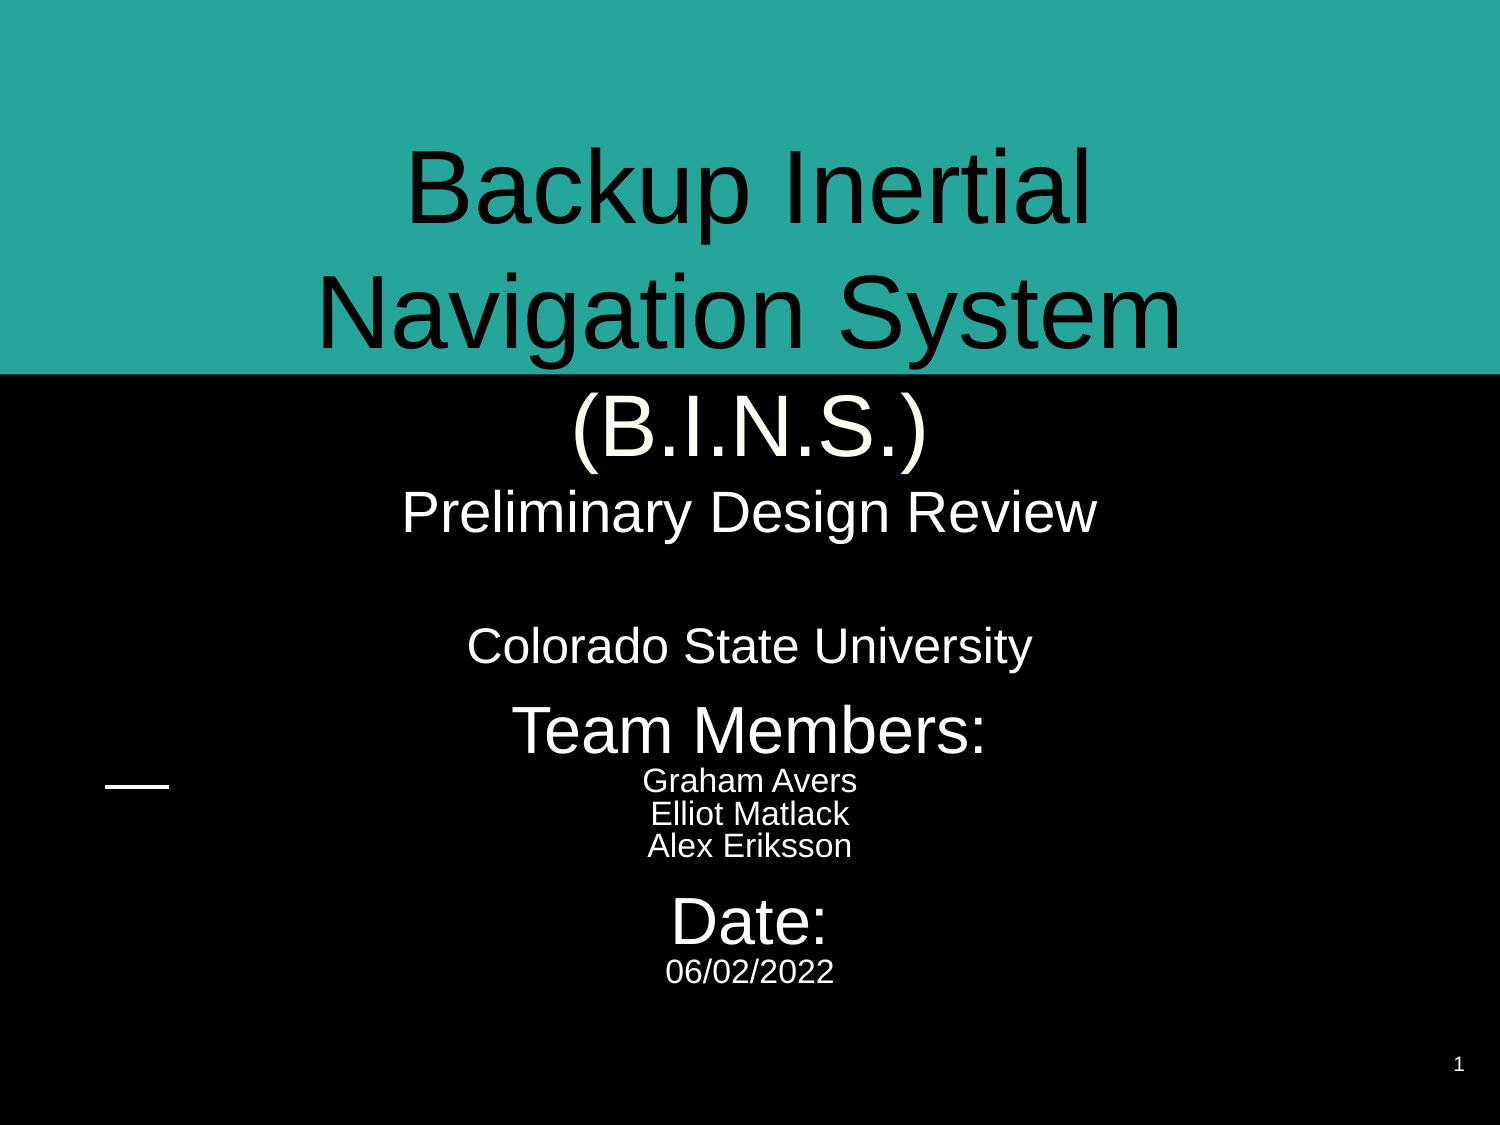

# Backup Inertial
Navigation System
(B.I.N.S.)
Preliminary Design Review
Colorado State University
Team Members:
Graham Avers
Elliot Matlack
Alex Eriksson
Date:
06/02/2022
1